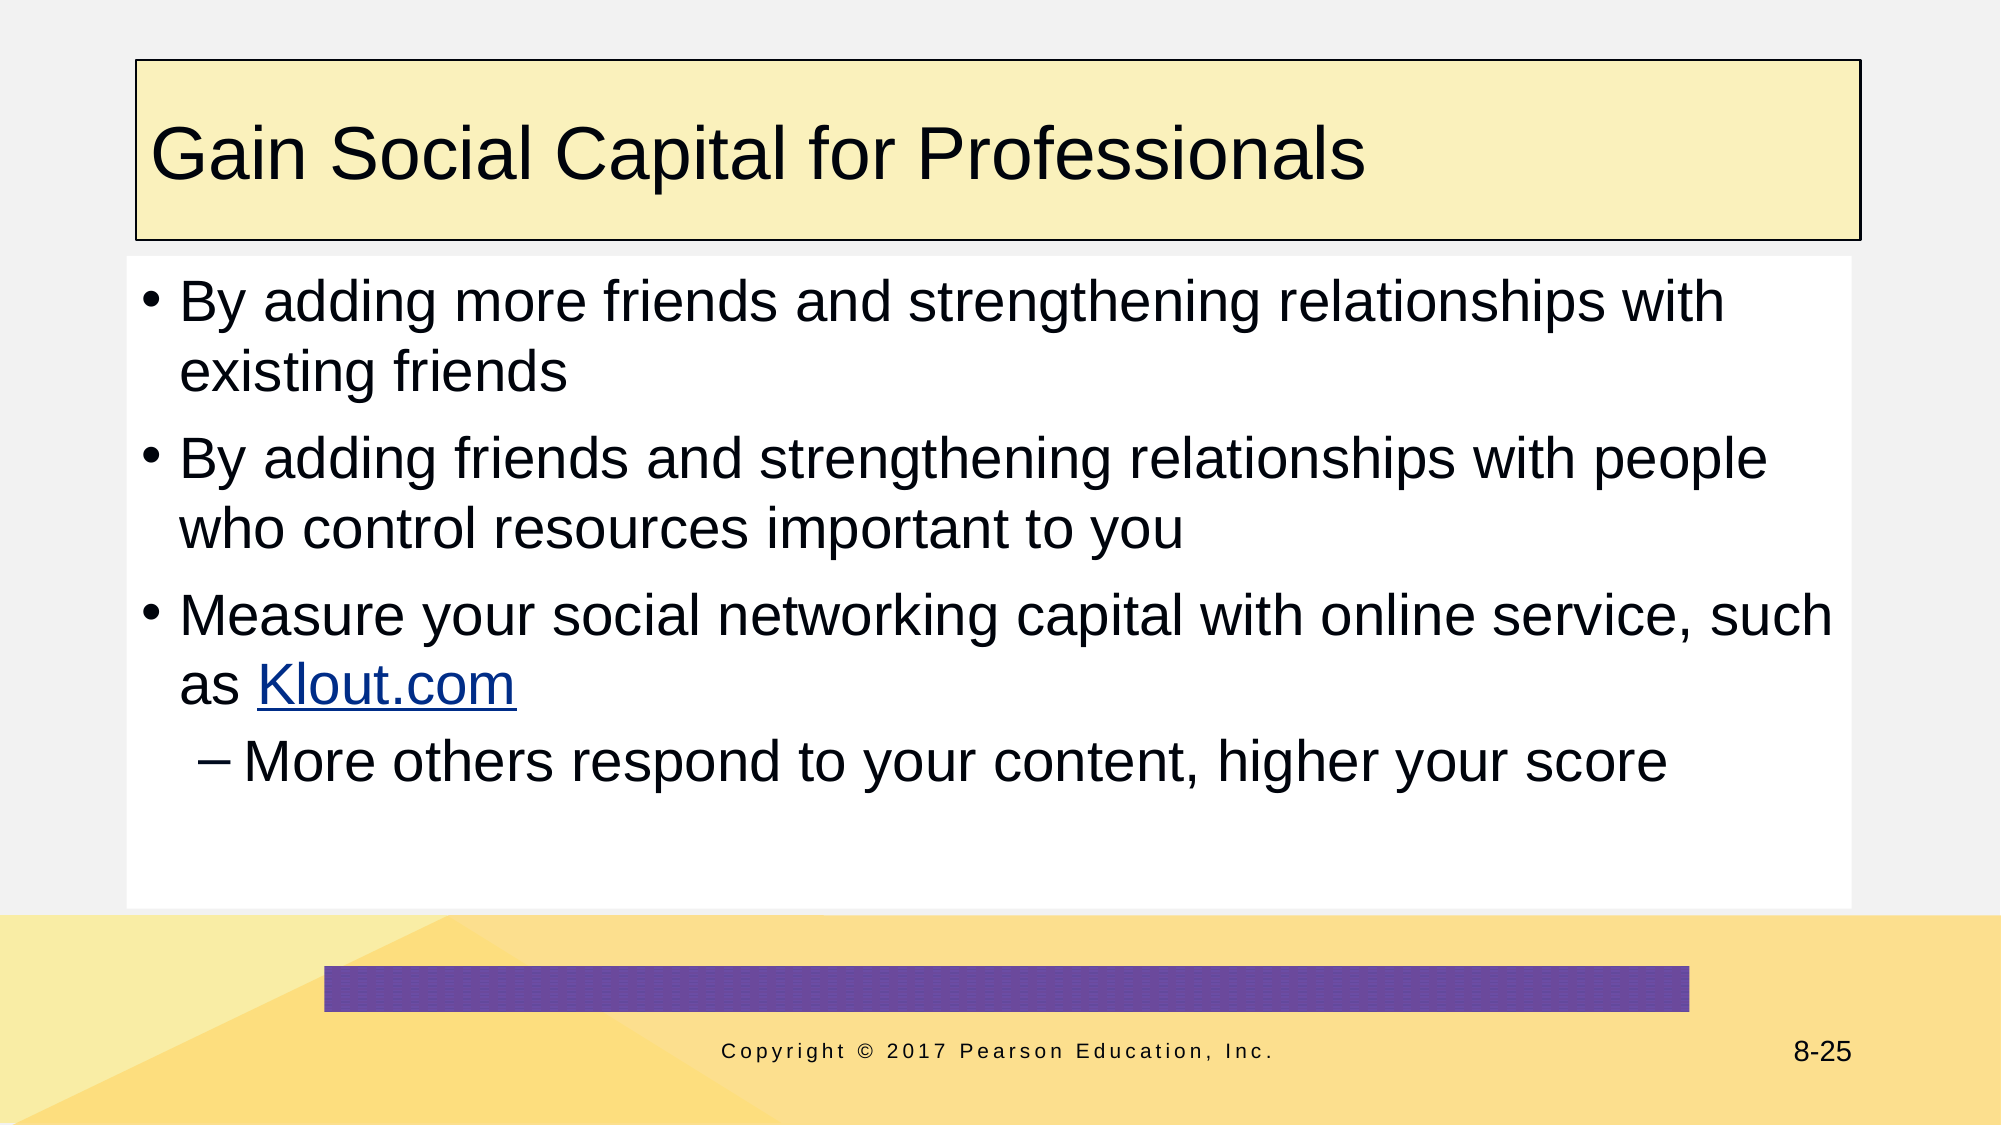

# Gain Social Capital for Professionals
By adding more friends and strengthening relationships with existing friends
By adding friends and strengthening relationships with people who control resources important to you
Measure your social networking capital with online service, such as Klout.com
More others respond to your content, higher your score
Copyright © 2017 Pearson Education, Inc.